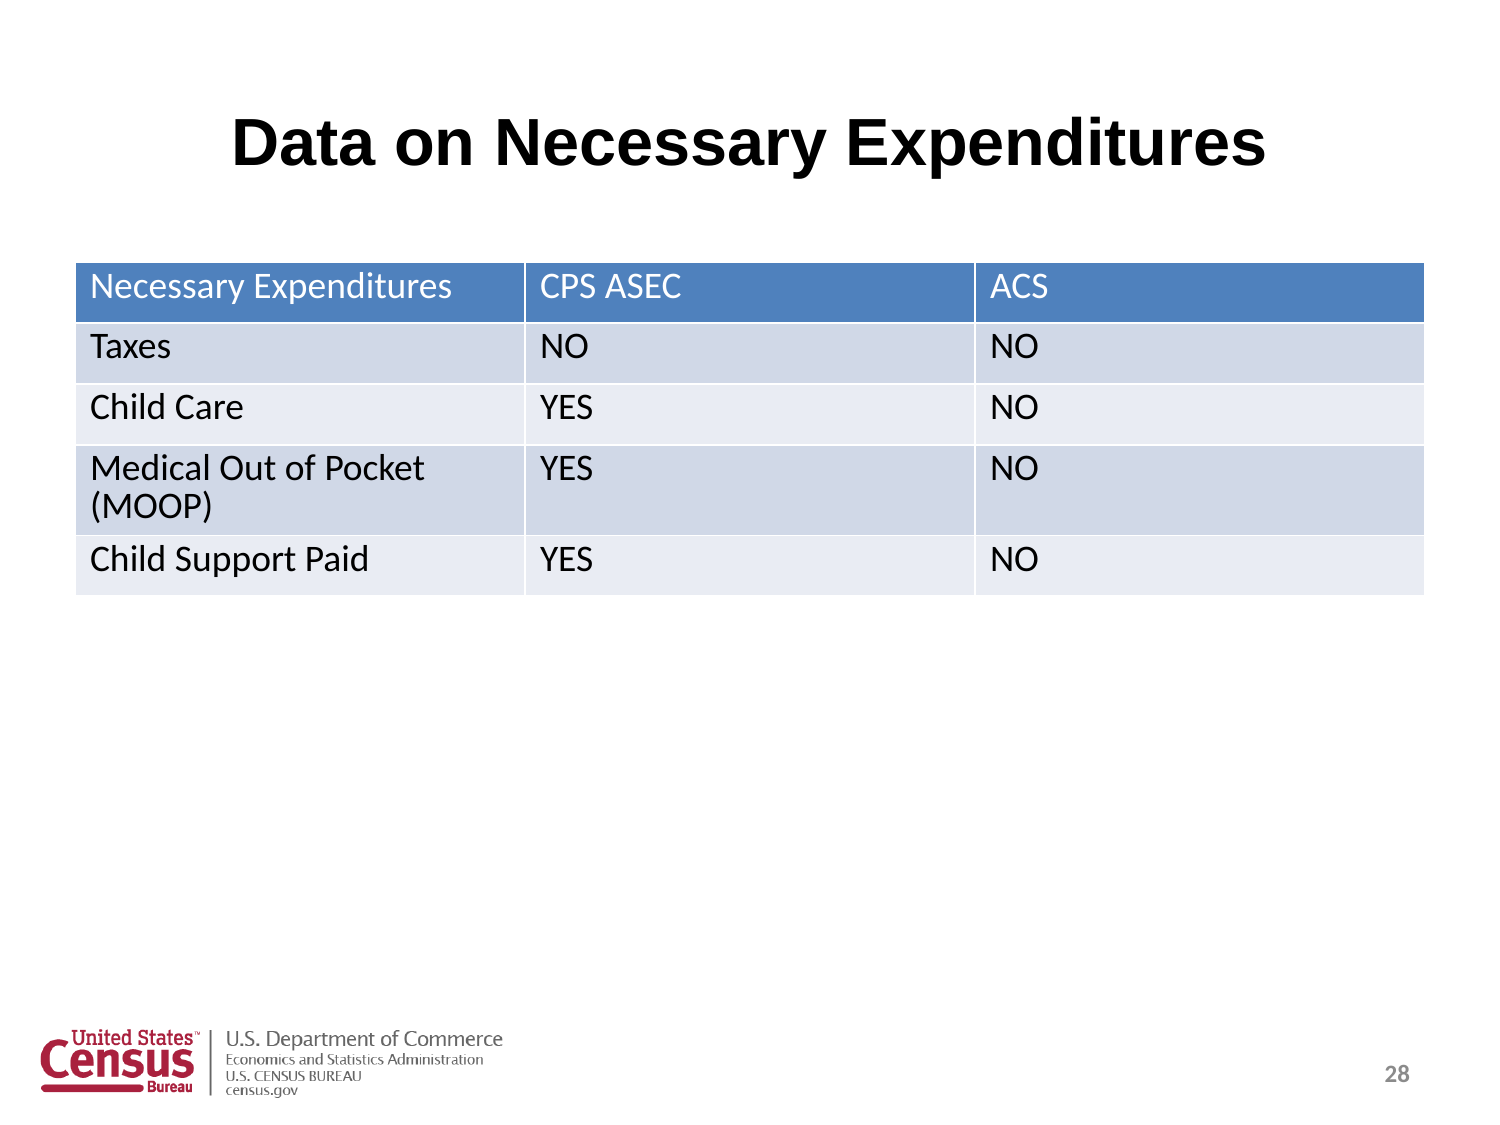

# Data on Necessary Expenditures
| Necessary Expenditures | CPS ASEC | ACS |
| --- | --- | --- |
| Taxes | NO | NO |
| Child Care | YES | NO |
| Medical Out of Pocket (MOOP) | YES | NO |
| Child Support Paid | YES | NO |
28